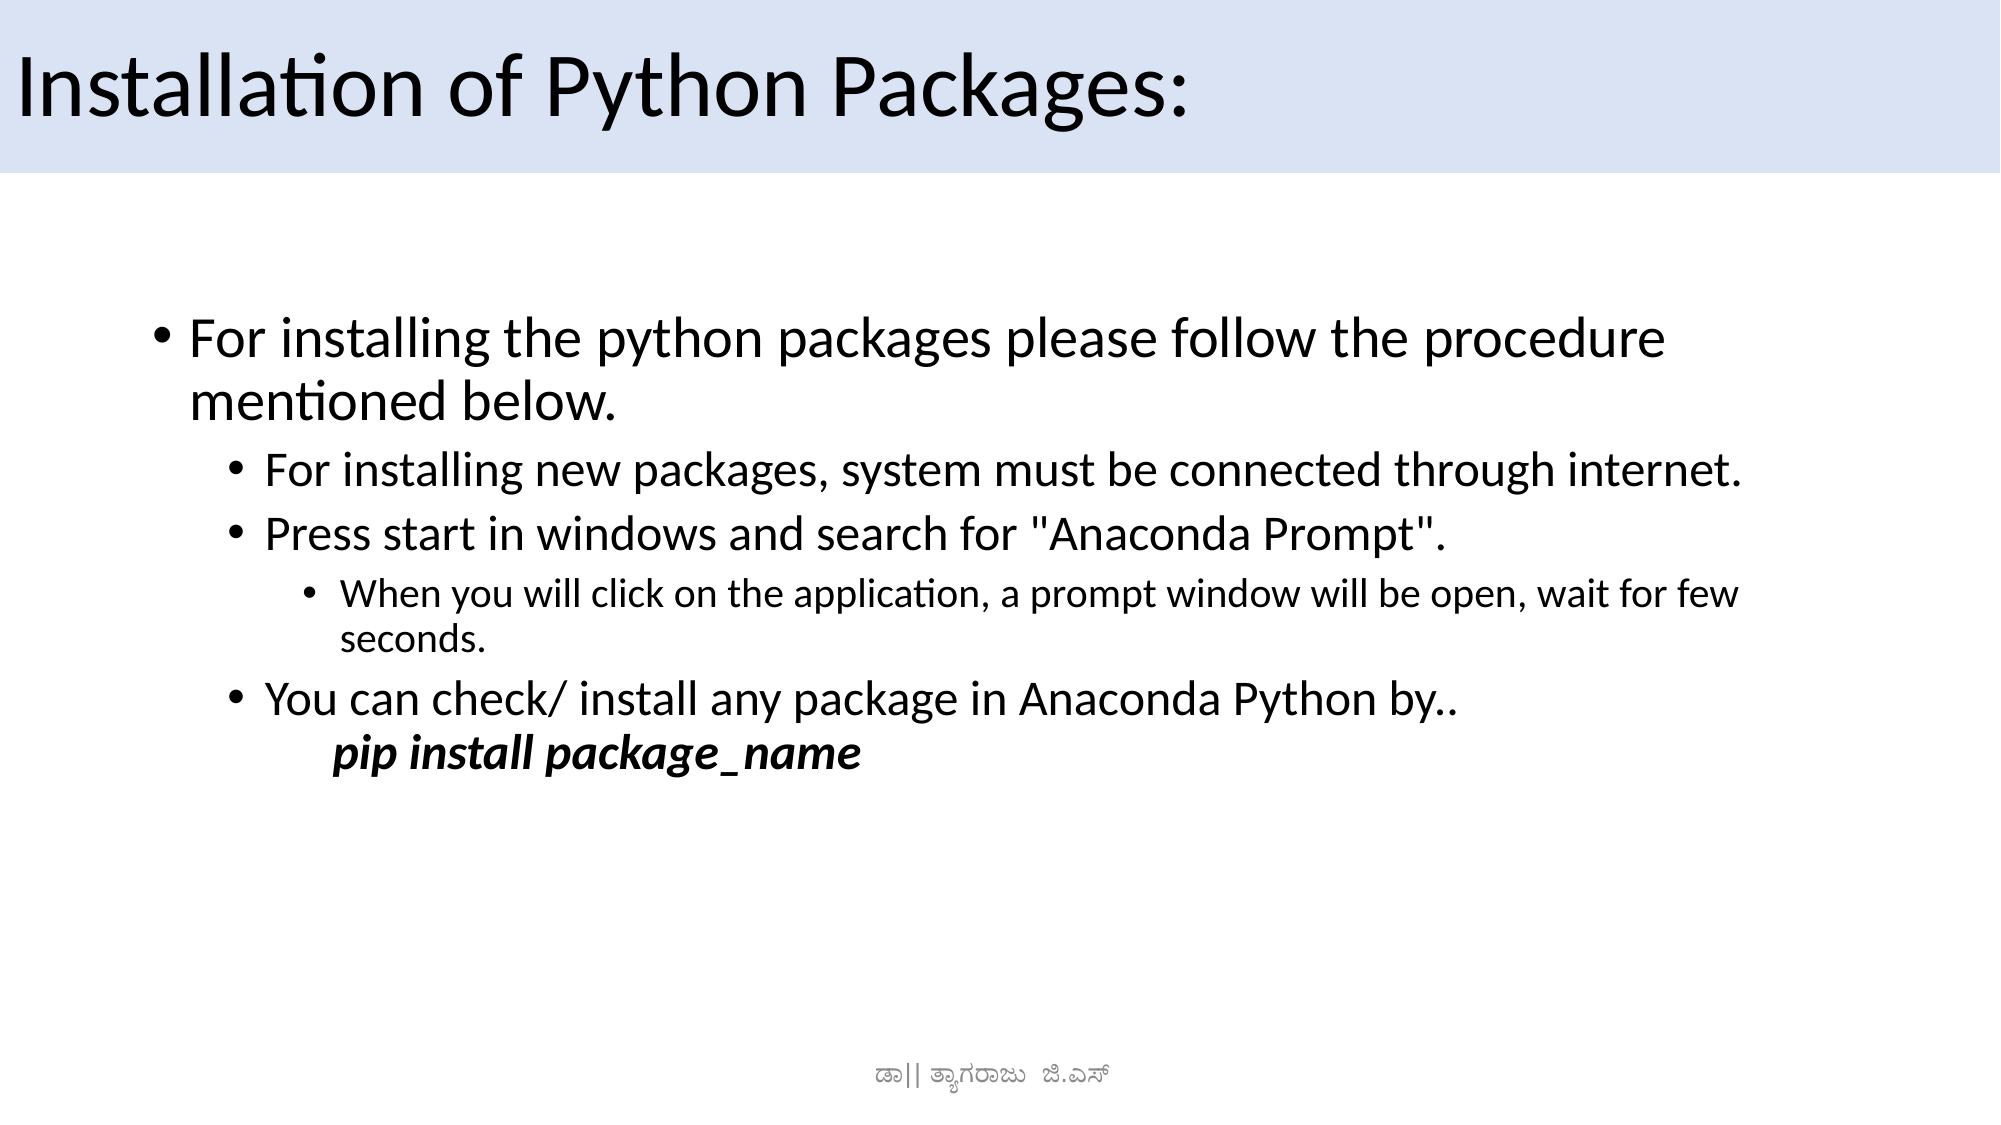

# Installation of Python Packages:
For installing the python packages please follow the procedure mentioned below.
For installing new packages, system must be connected through internet.
Press start in windows and search for "Anaconda Prompt".
When you will click on the application, a prompt window will be open, wait for few seconds.
You can check/ install any package in Anaconda Python by..
      pip install package_name

ಡಾ|| ತ್ಯಾಗರಾಜು  ಜಿ.ಎಸ್